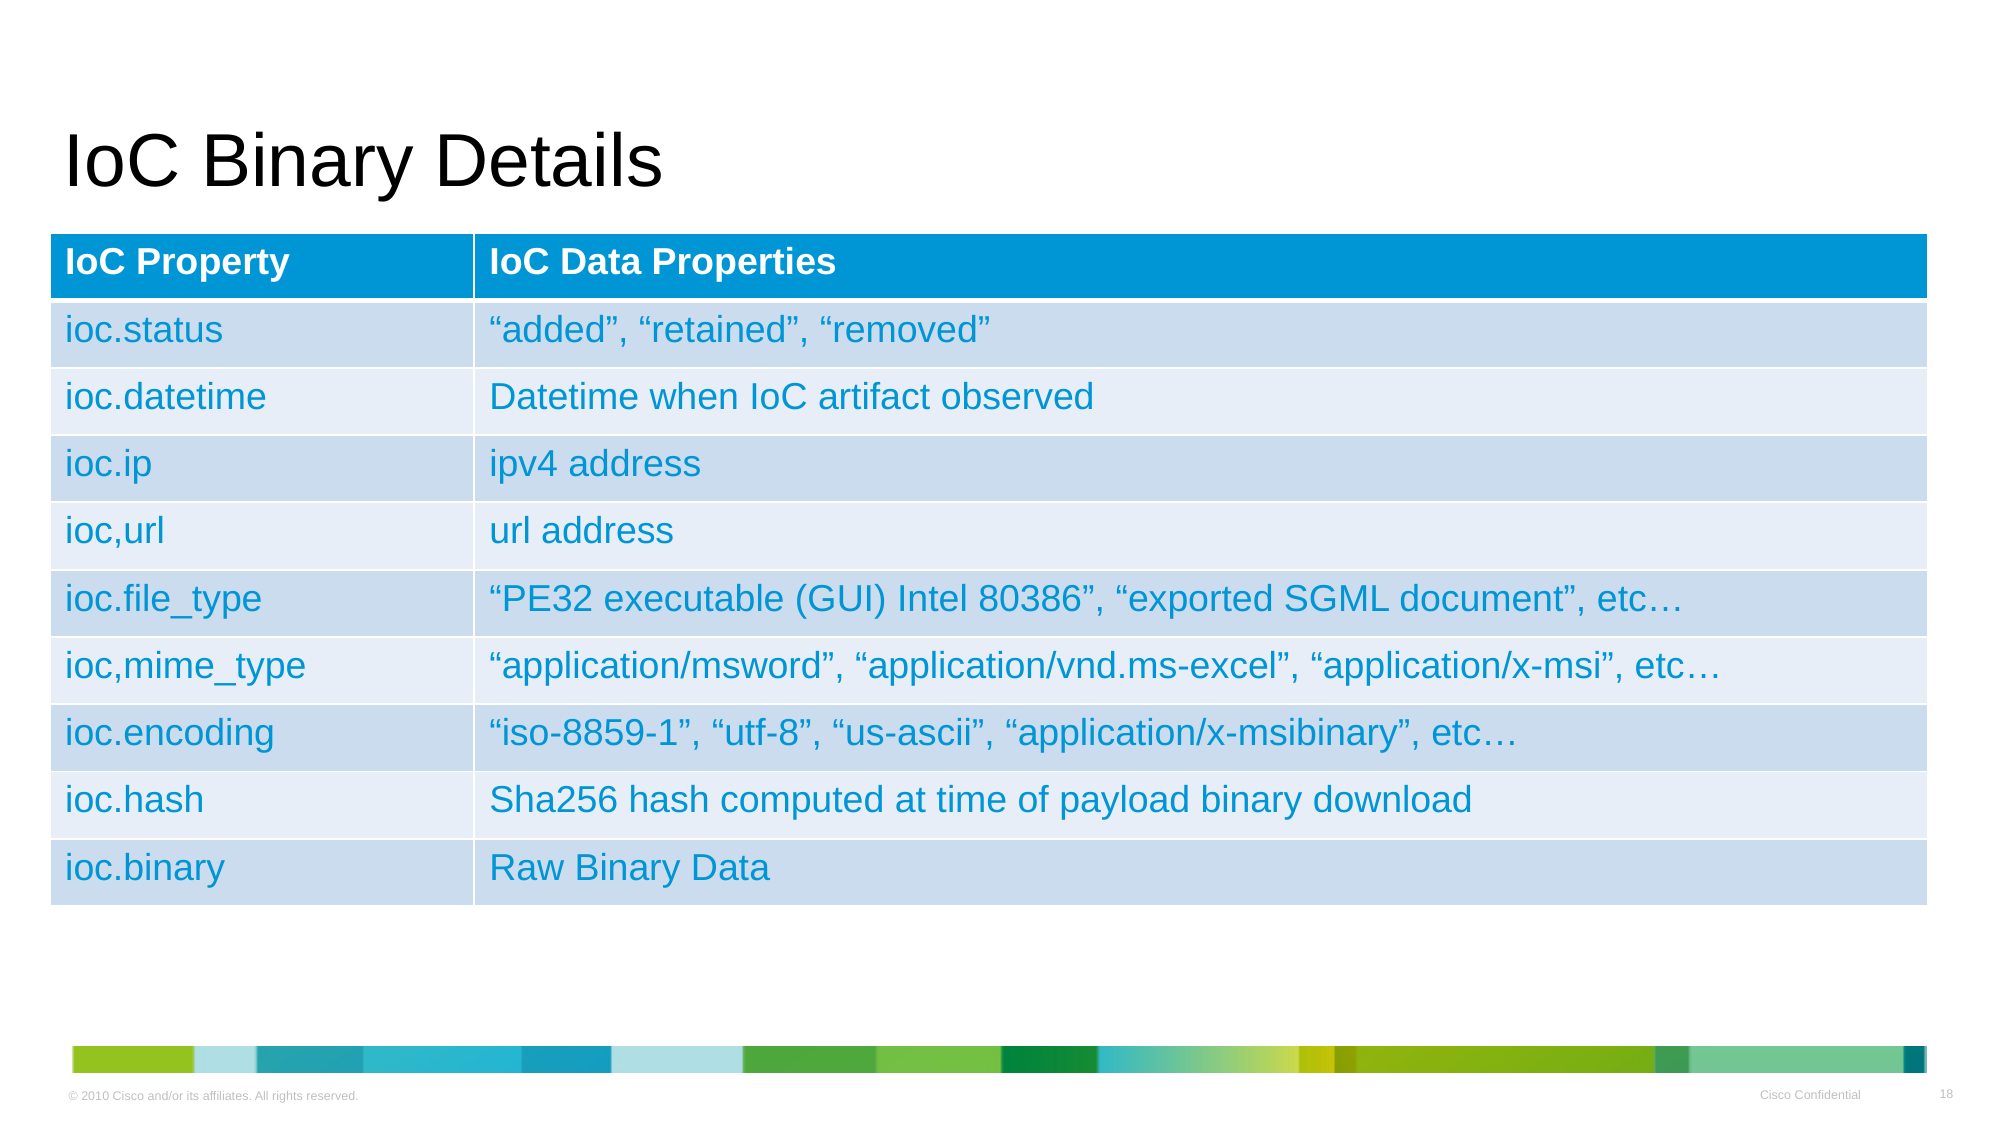

# IoC Binary Details
| IoC Property | IoC Data Properties |
| --- | --- |
| ioc.status | “added”, “retained”, “removed” |
| ioc.datetime | Datetime when IoC artifact observed |
| ioc.ip | ipv4 address |
| ioc,url | url address |
| ioc.file\_type | “PE32 executable (GUI) Intel 80386”, “exported SGML document”, etc… |
| ioc,mime\_type | “application/msword”, “application/vnd.ms-excel”, “application/x-msi”, etc… |
| ioc.encoding | “iso-8859-1”, “utf-8”, “us-ascii”, “application/x-msibinary”, etc… |
| ioc.hash | Sha256 hash computed at time of payload binary download |
| ioc.binary | Raw Binary Data |